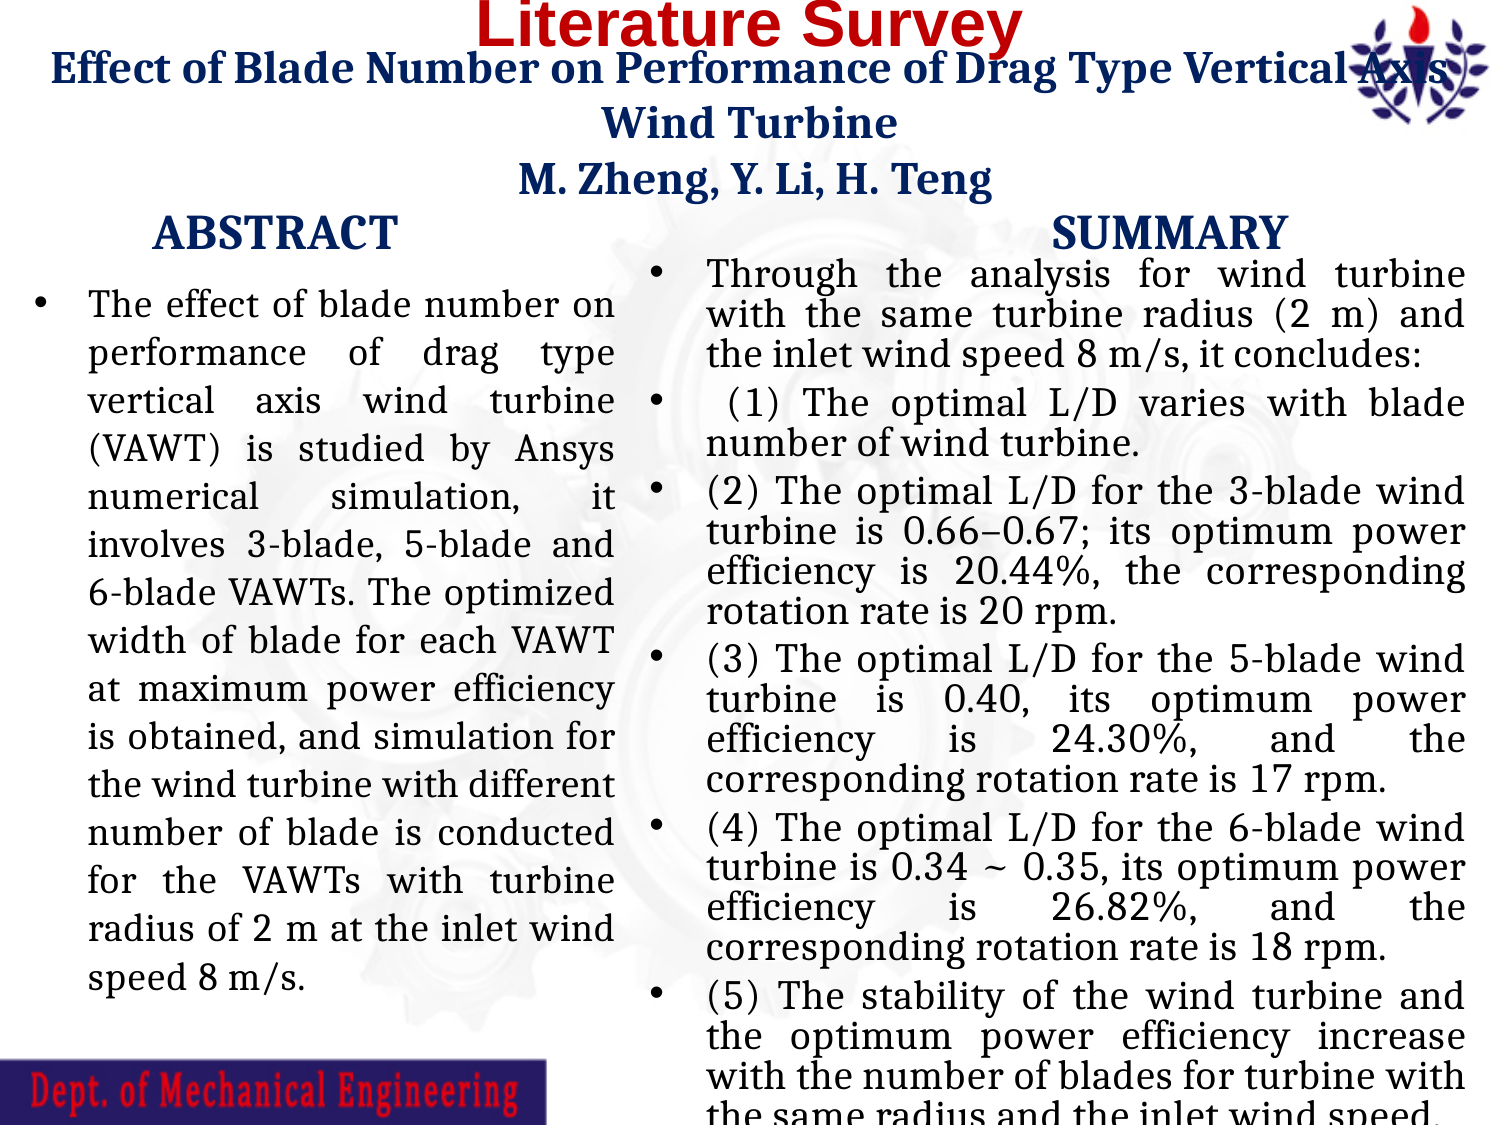

Literature Survey
# Effect of Blade Number on Performance of Drag Type Vertical Axis Wind Turbine M. Zheng, Y. Li, H. Teng
ABSTRACT
SUMMARY
Through the analysis for wind turbine with the same turbine radius (2 m) and the inlet wind speed 8 m/s, it concludes:
 (1) The optimal L/D varies with blade number of wind turbine.
(2) The optimal L/D for the 3-blade wind turbine is 0.66–0.67; its optimum power efficiency is 20.44%, the corresponding rotation rate is 20 rpm.
(3) The optimal L/D for the 5-blade wind turbine is 0.40, its optimum power efficiency is 24.30%, and the corresponding rotation rate is 17 rpm.
(4) The optimal L/D for the 6-blade wind turbine is 0.34 ~ 0.35, its optimum power efficiency is 26.82%, and the corresponding rotation rate is 18 rpm.
(5) The stability of the wind turbine and the optimum power efficiency increase with the number of blades for turbine with the same radius and the inlet wind speed.
The effect of blade number on performance of drag type vertical axis wind turbine (VAWT) is studied by Ansys numerical simulation, it involves 3-blade, 5-blade and 6-blade VAWTs. The optimized width of blade for each VAWT at maximum power efficiency is obtained, and simulation for the wind turbine with different number of blade is conducted for the VAWTs with turbine radius of 2 m at the inlet wind speed 8 m/s.